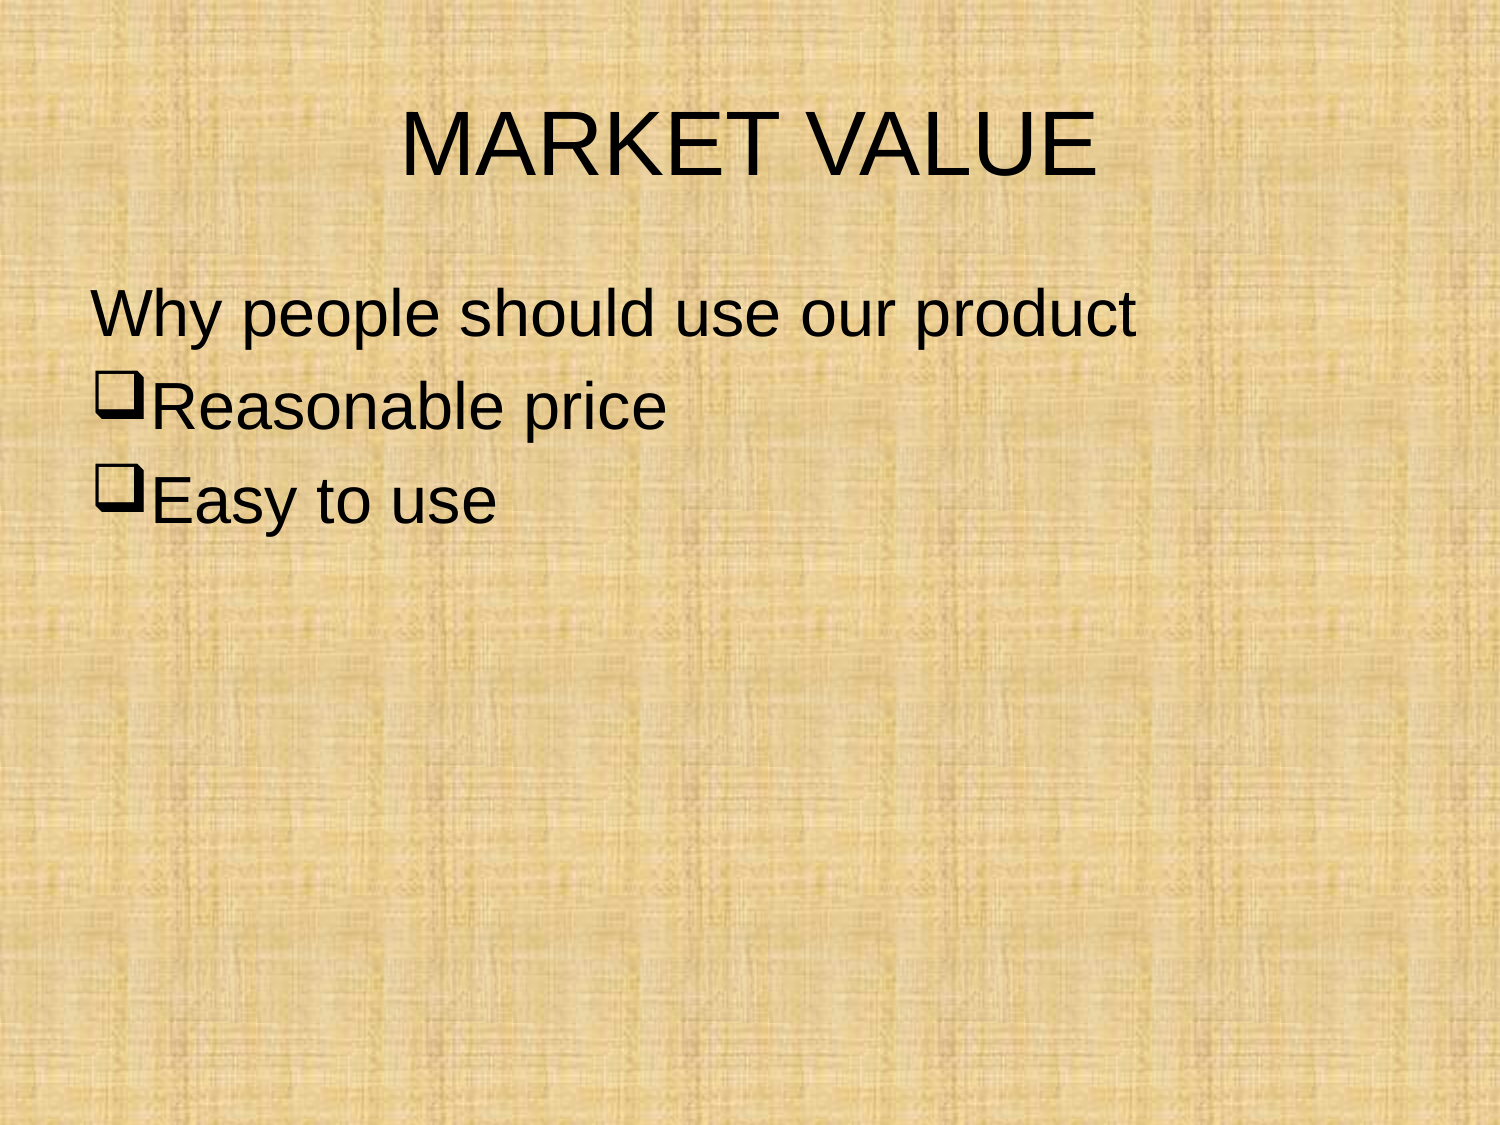

# MARKET VALUE
Why people should use our product
Reasonable price
Easy to use